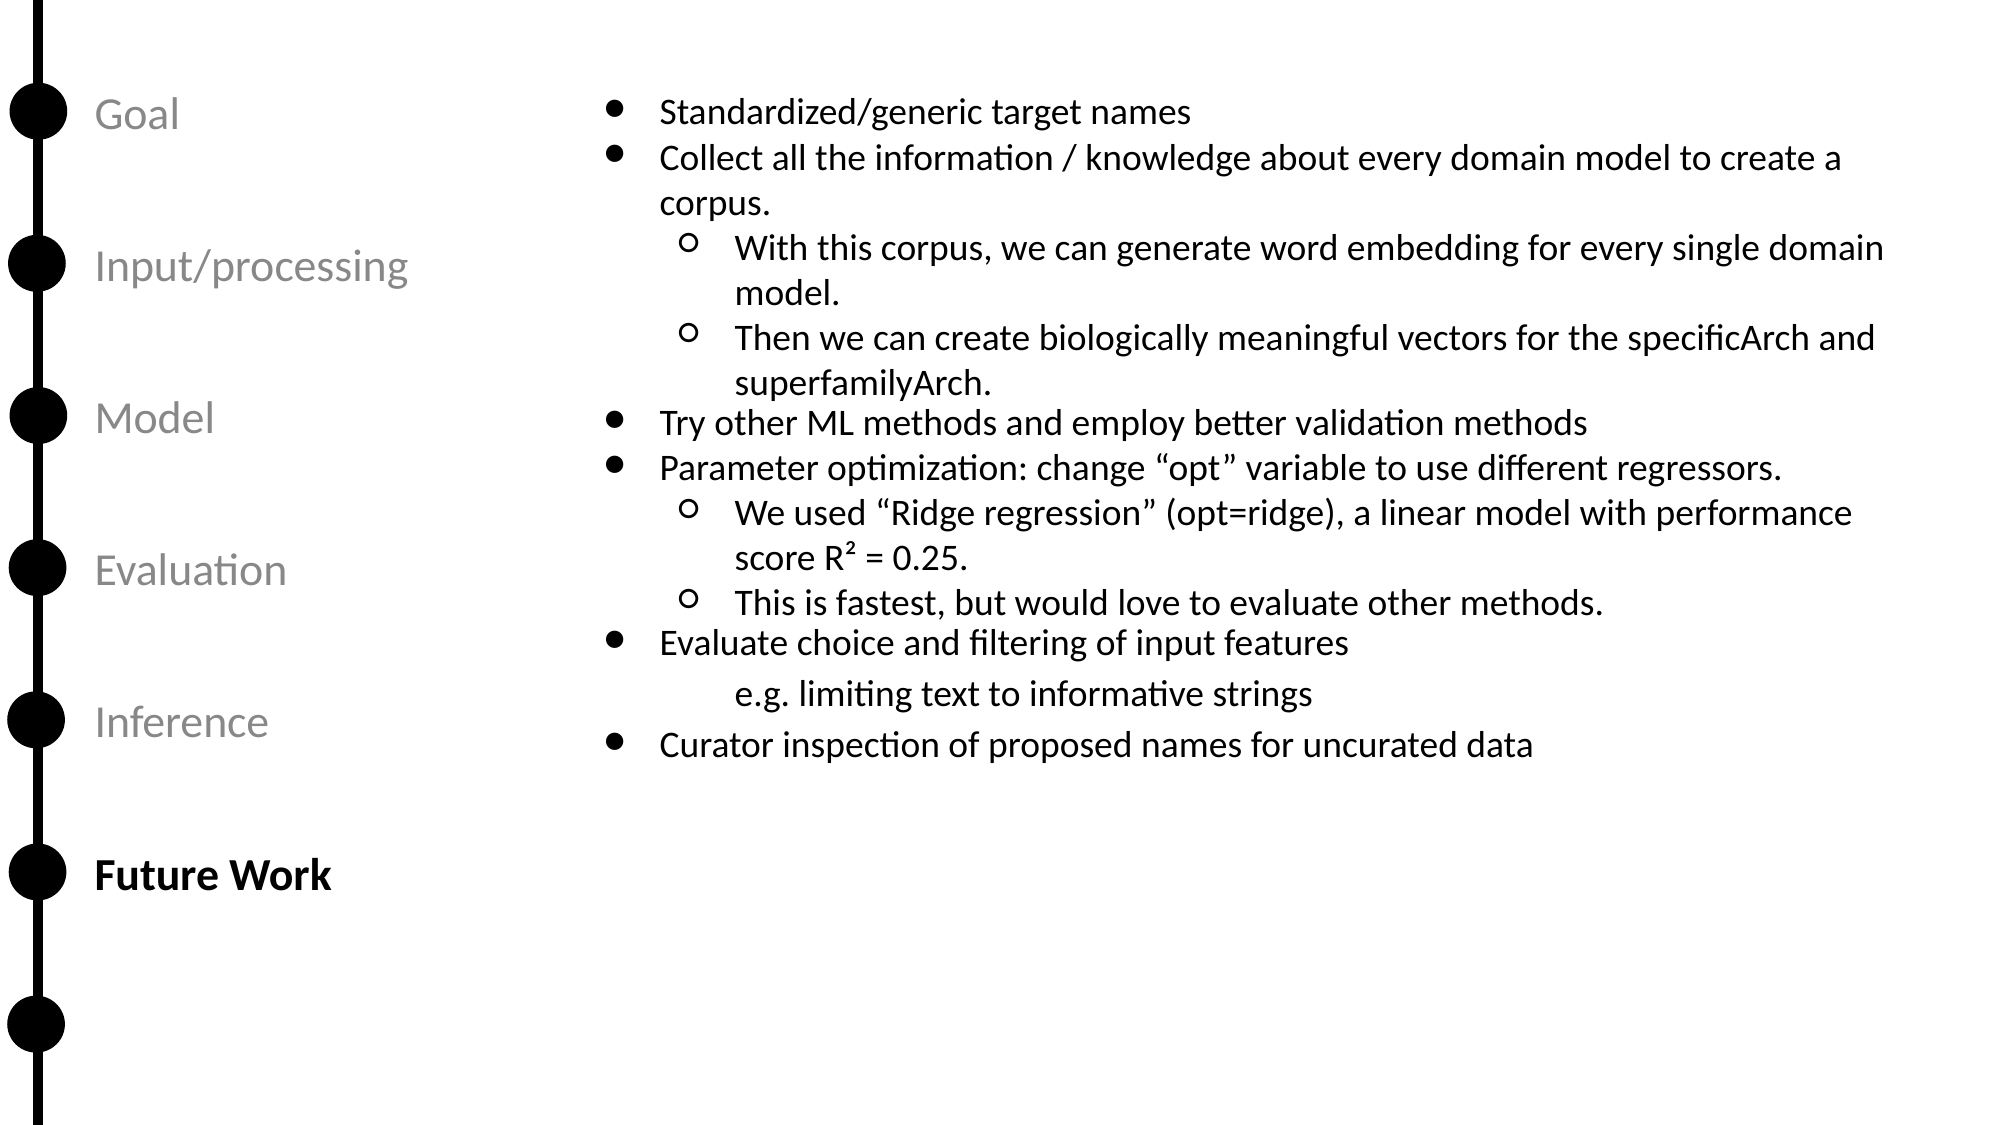

Goal
Standardized/generic target names
Collect all the information / knowledge about every domain model to create a corpus.
With this corpus, we can generate word embedding for every single domain model.
Then we can create biologically meaningful vectors for the specificArch and superfamilyArch.
Try other ML methods and employ better validation methods
Parameter optimization: change “opt” variable to use different regressors.
We used “Ridge regression” (opt=ridge), a linear model with performance score R² = 0.25.
This is fastest, but would love to evaluate other methods.
Evaluate choice and filtering of input features
e.g. limiting text to informative strings
Curator inspection of proposed names for uncurated data

Input/processing

Model

Evaluation

Inference

Future Work